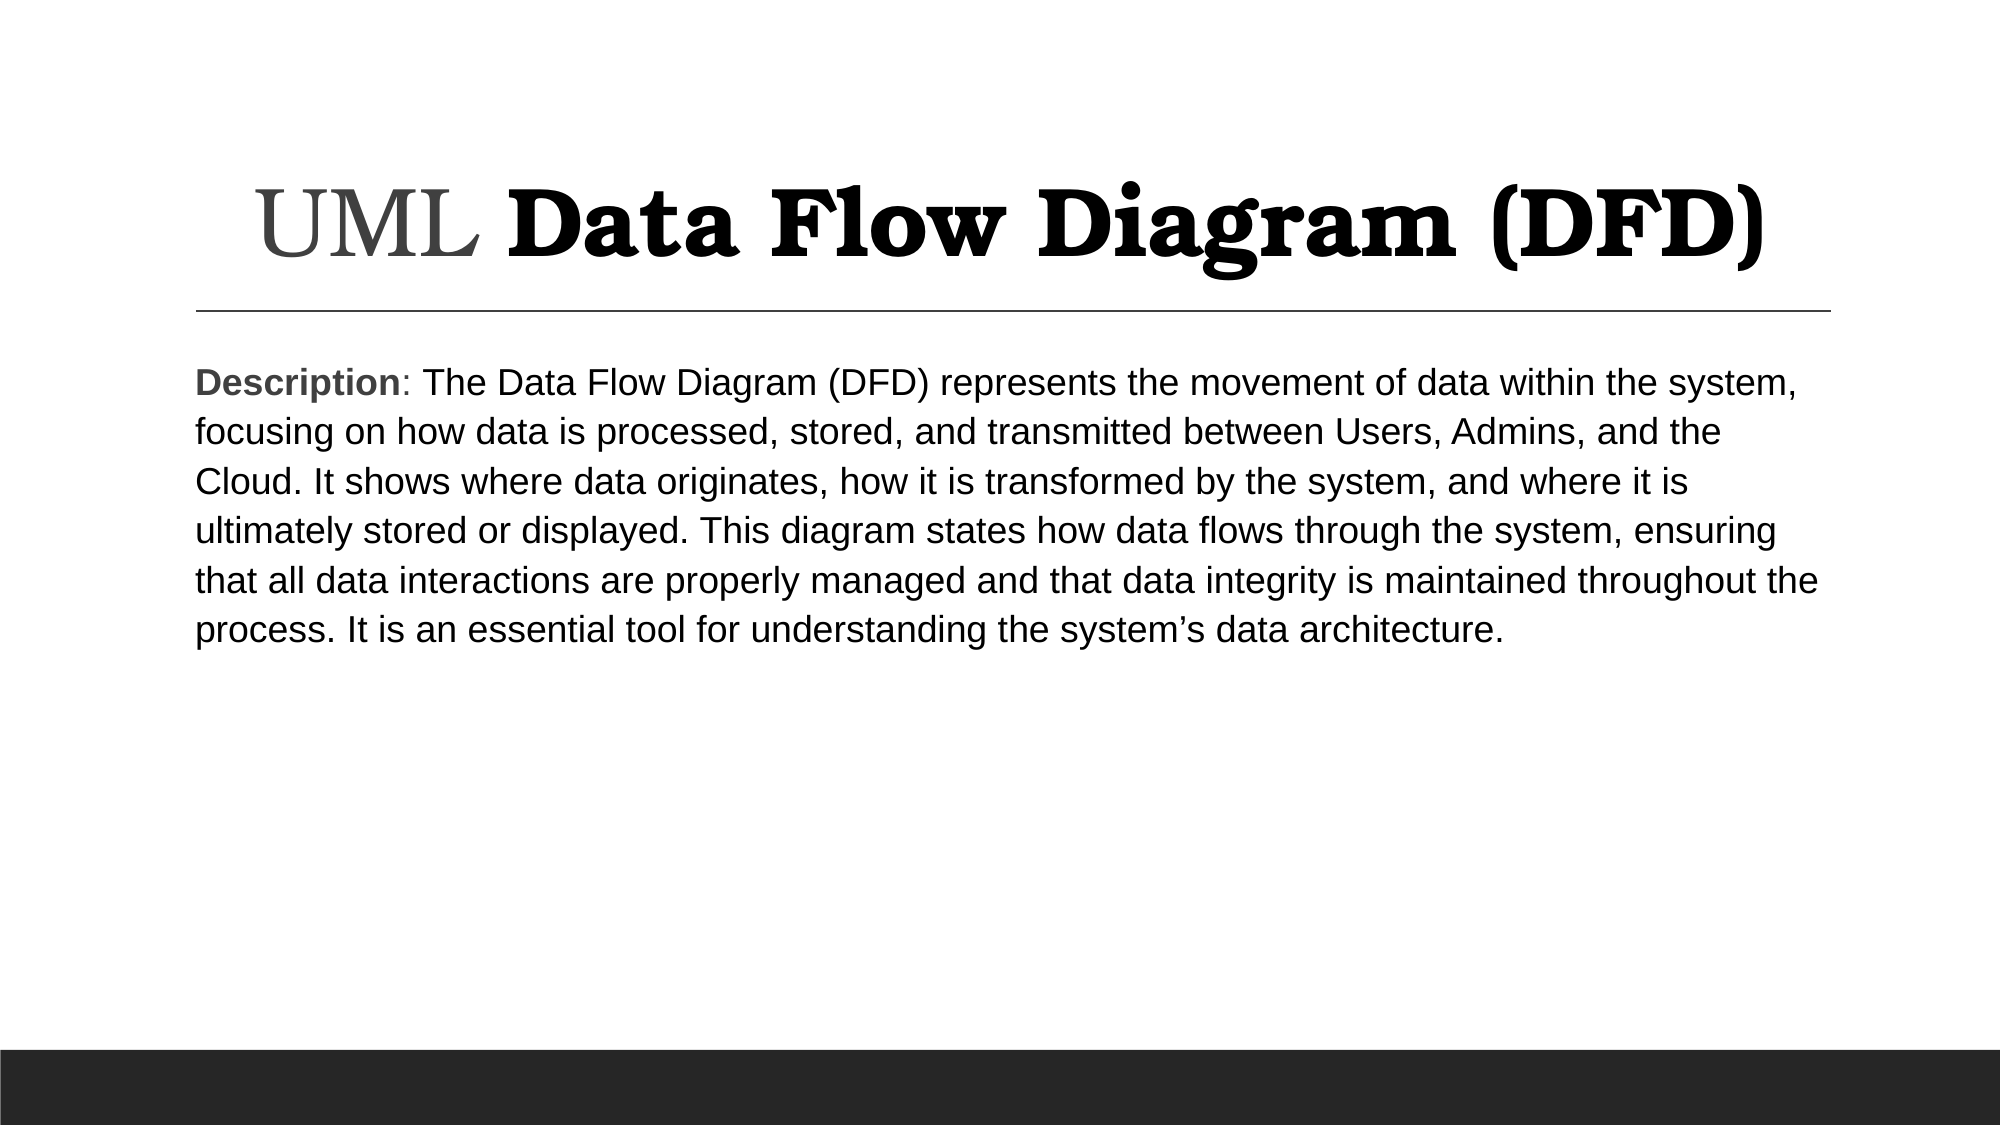

# UML Data Flow Diagram (DFD)
Description: The Data Flow Diagram (DFD) represents the movement of data within the system, focusing on how data is processed, stored, and transmitted between Users, Admins, and the Cloud. It shows where data originates, how it is transformed by the system, and where it is ultimately stored or displayed. This diagram states how data flows through the system, ensuring that all data interactions are properly managed and that data integrity is maintained throughout the process. It is an essential tool for understanding the system’s data architecture.